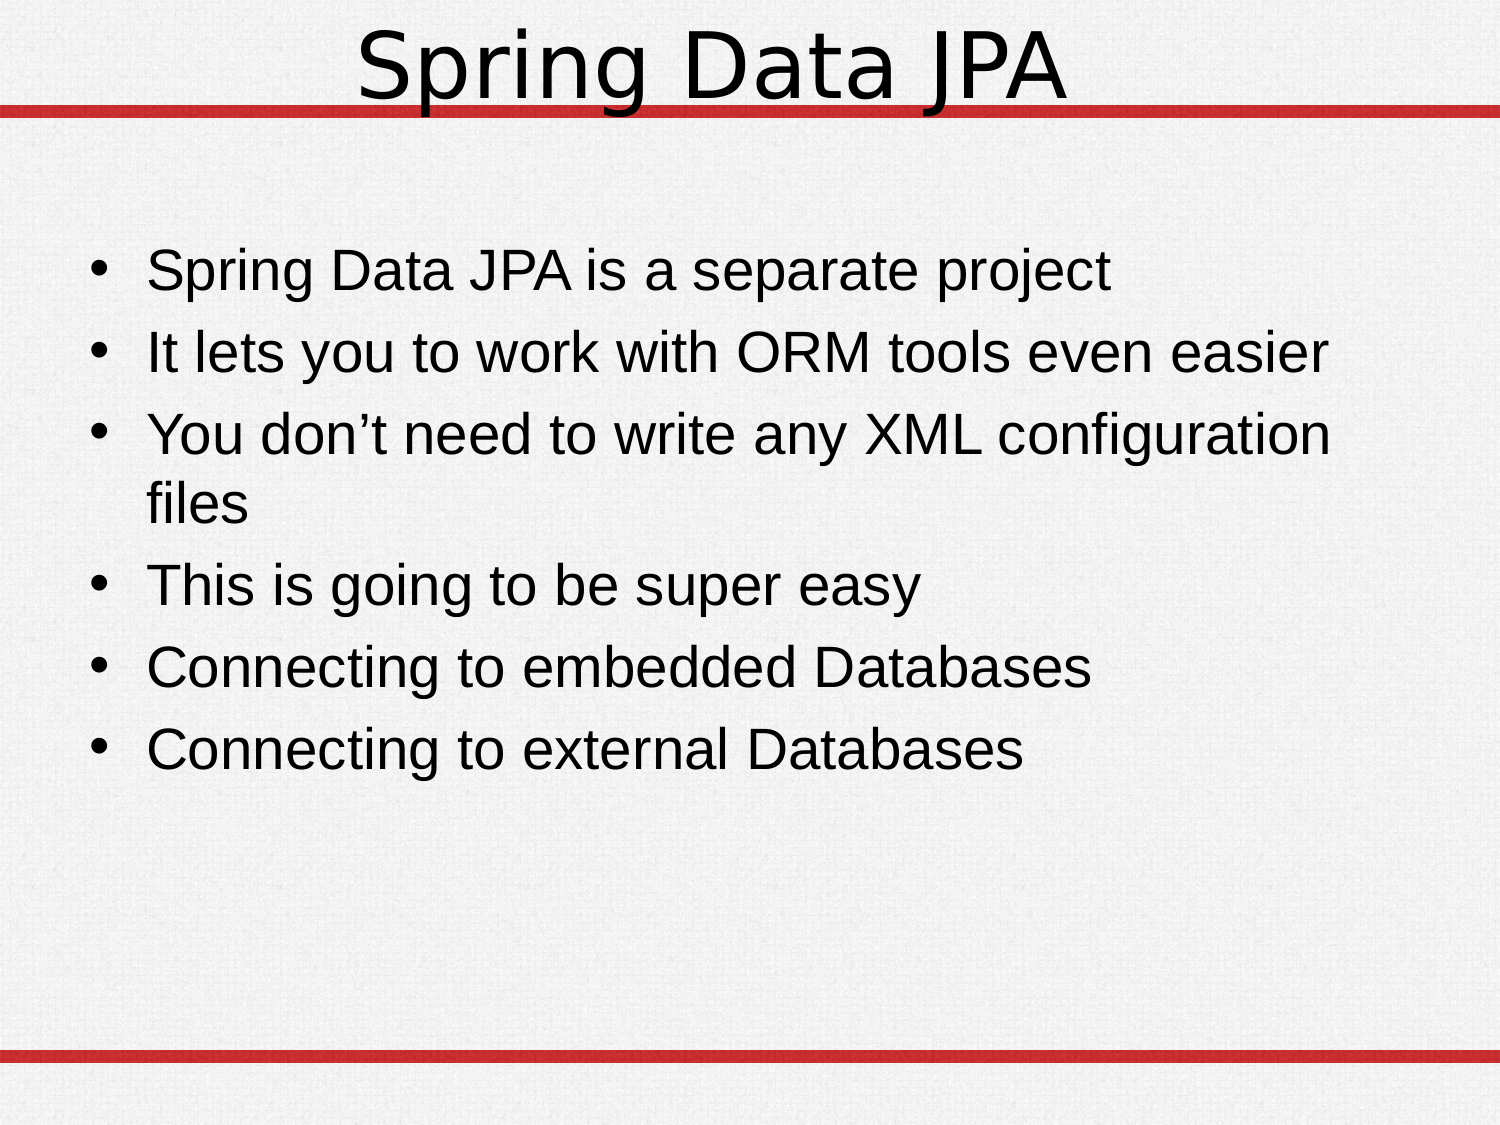

# Spring Data JPA
Spring Data JPA is a separate project
It lets you to work with ORM tools even easier
You don’t need to write any XML configuration files
This is going to be super easy
Connecting to embedded Databases
Connecting to external Databases

81